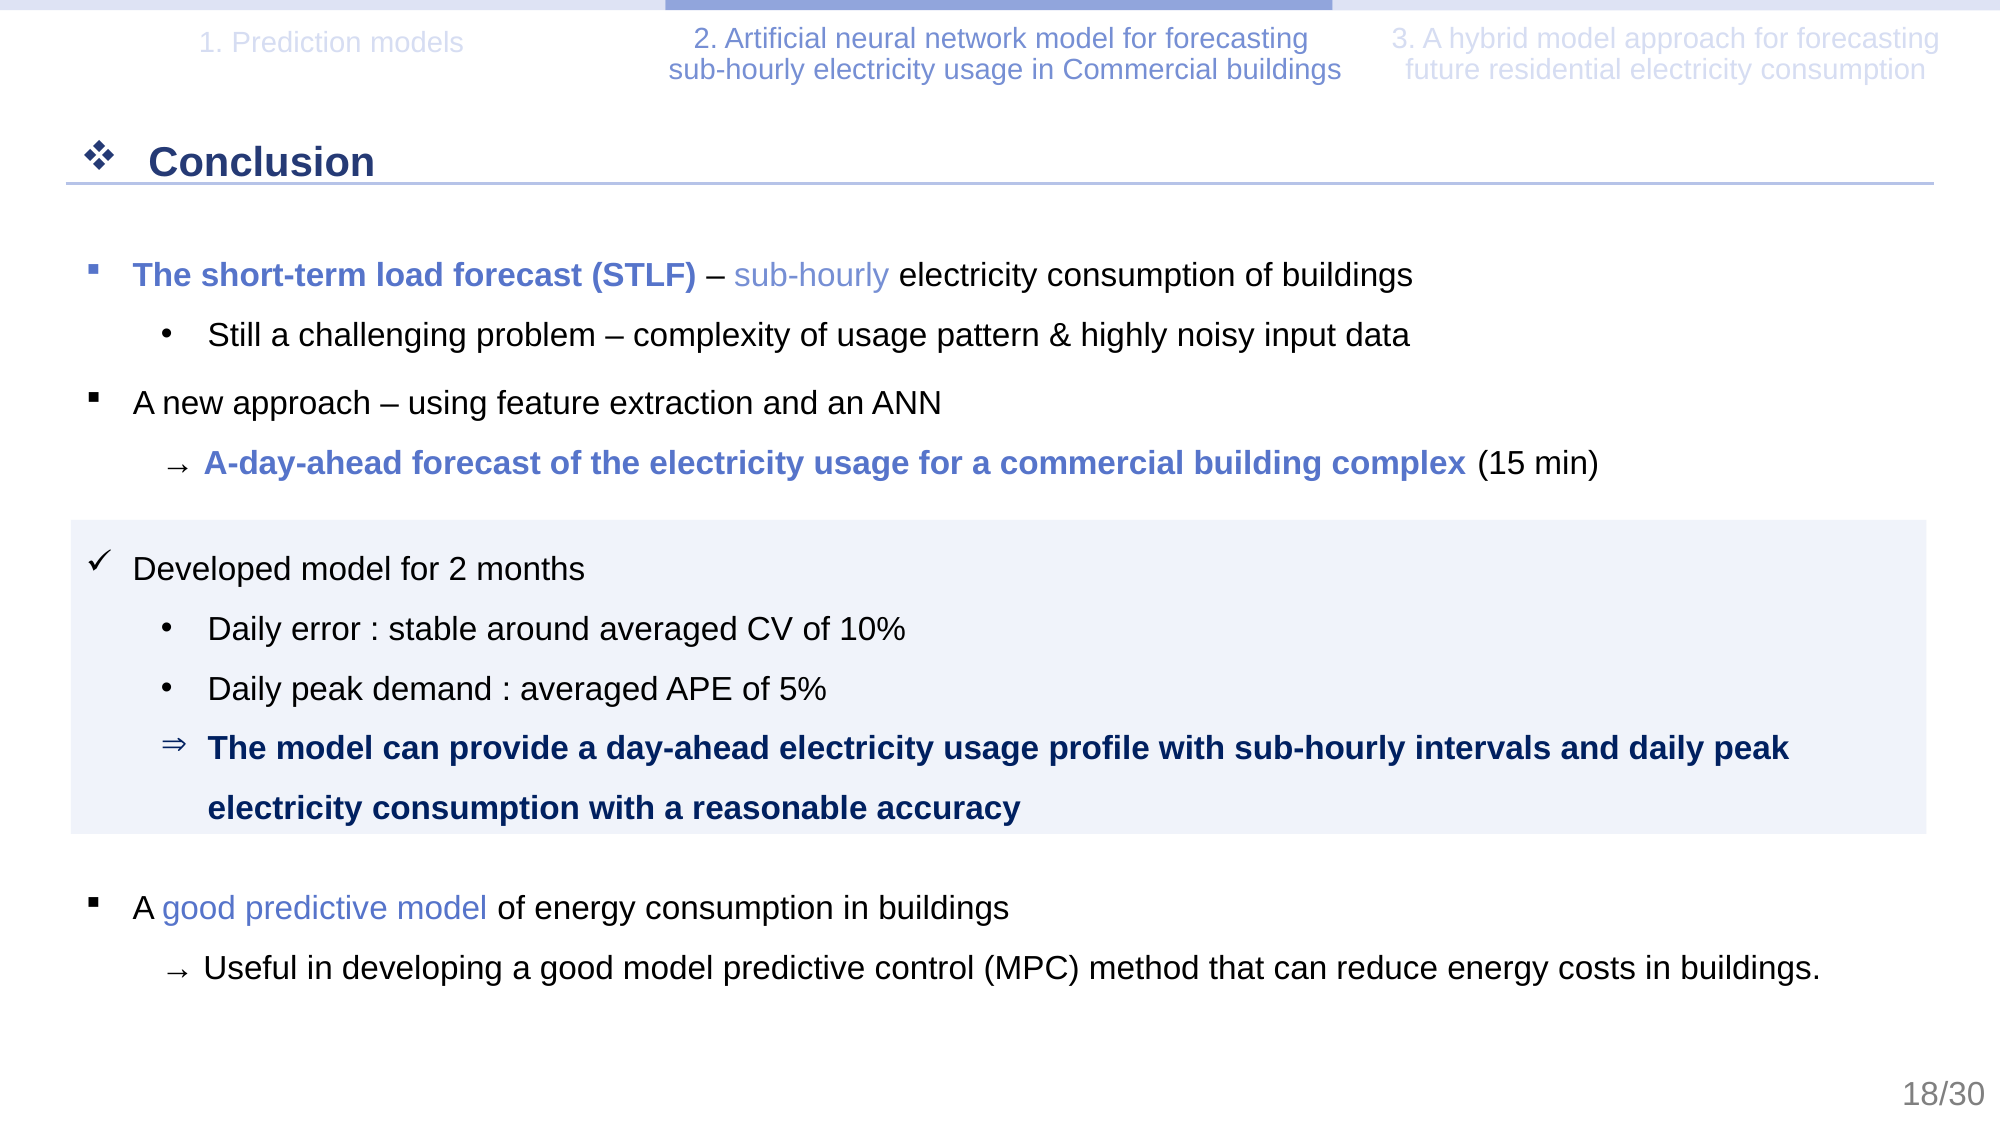

1. Prediction models
2. Artificial neural network model for forecasting
sub-hourly electricity usage in Commercial buildings
3. A hybrid model approach for forecasting future residential electricity consumption
 Conclusion
The short-term load forecast (STLF) – sub-hourly electricity consumption of buildings
Still a challenging problem – complexity of usage pattern & highly noisy input data
A new approach – using feature extraction and an ANN
→ A-day-ahead forecast of the electricity usage for a commercial building complex (15 min)
Developed model for 2 months
Daily error : stable around averaged CV of 10%
Daily peak demand : averaged APE of 5%
The model can provide a day-ahead electricity usage profile with sub-hourly intervals and daily peak electricity consumption with a reasonable accuracy
A good predictive model of energy consumption in buildings
→ Useful in developing a good model predictive control (MPC) method that can reduce energy costs in buildings.